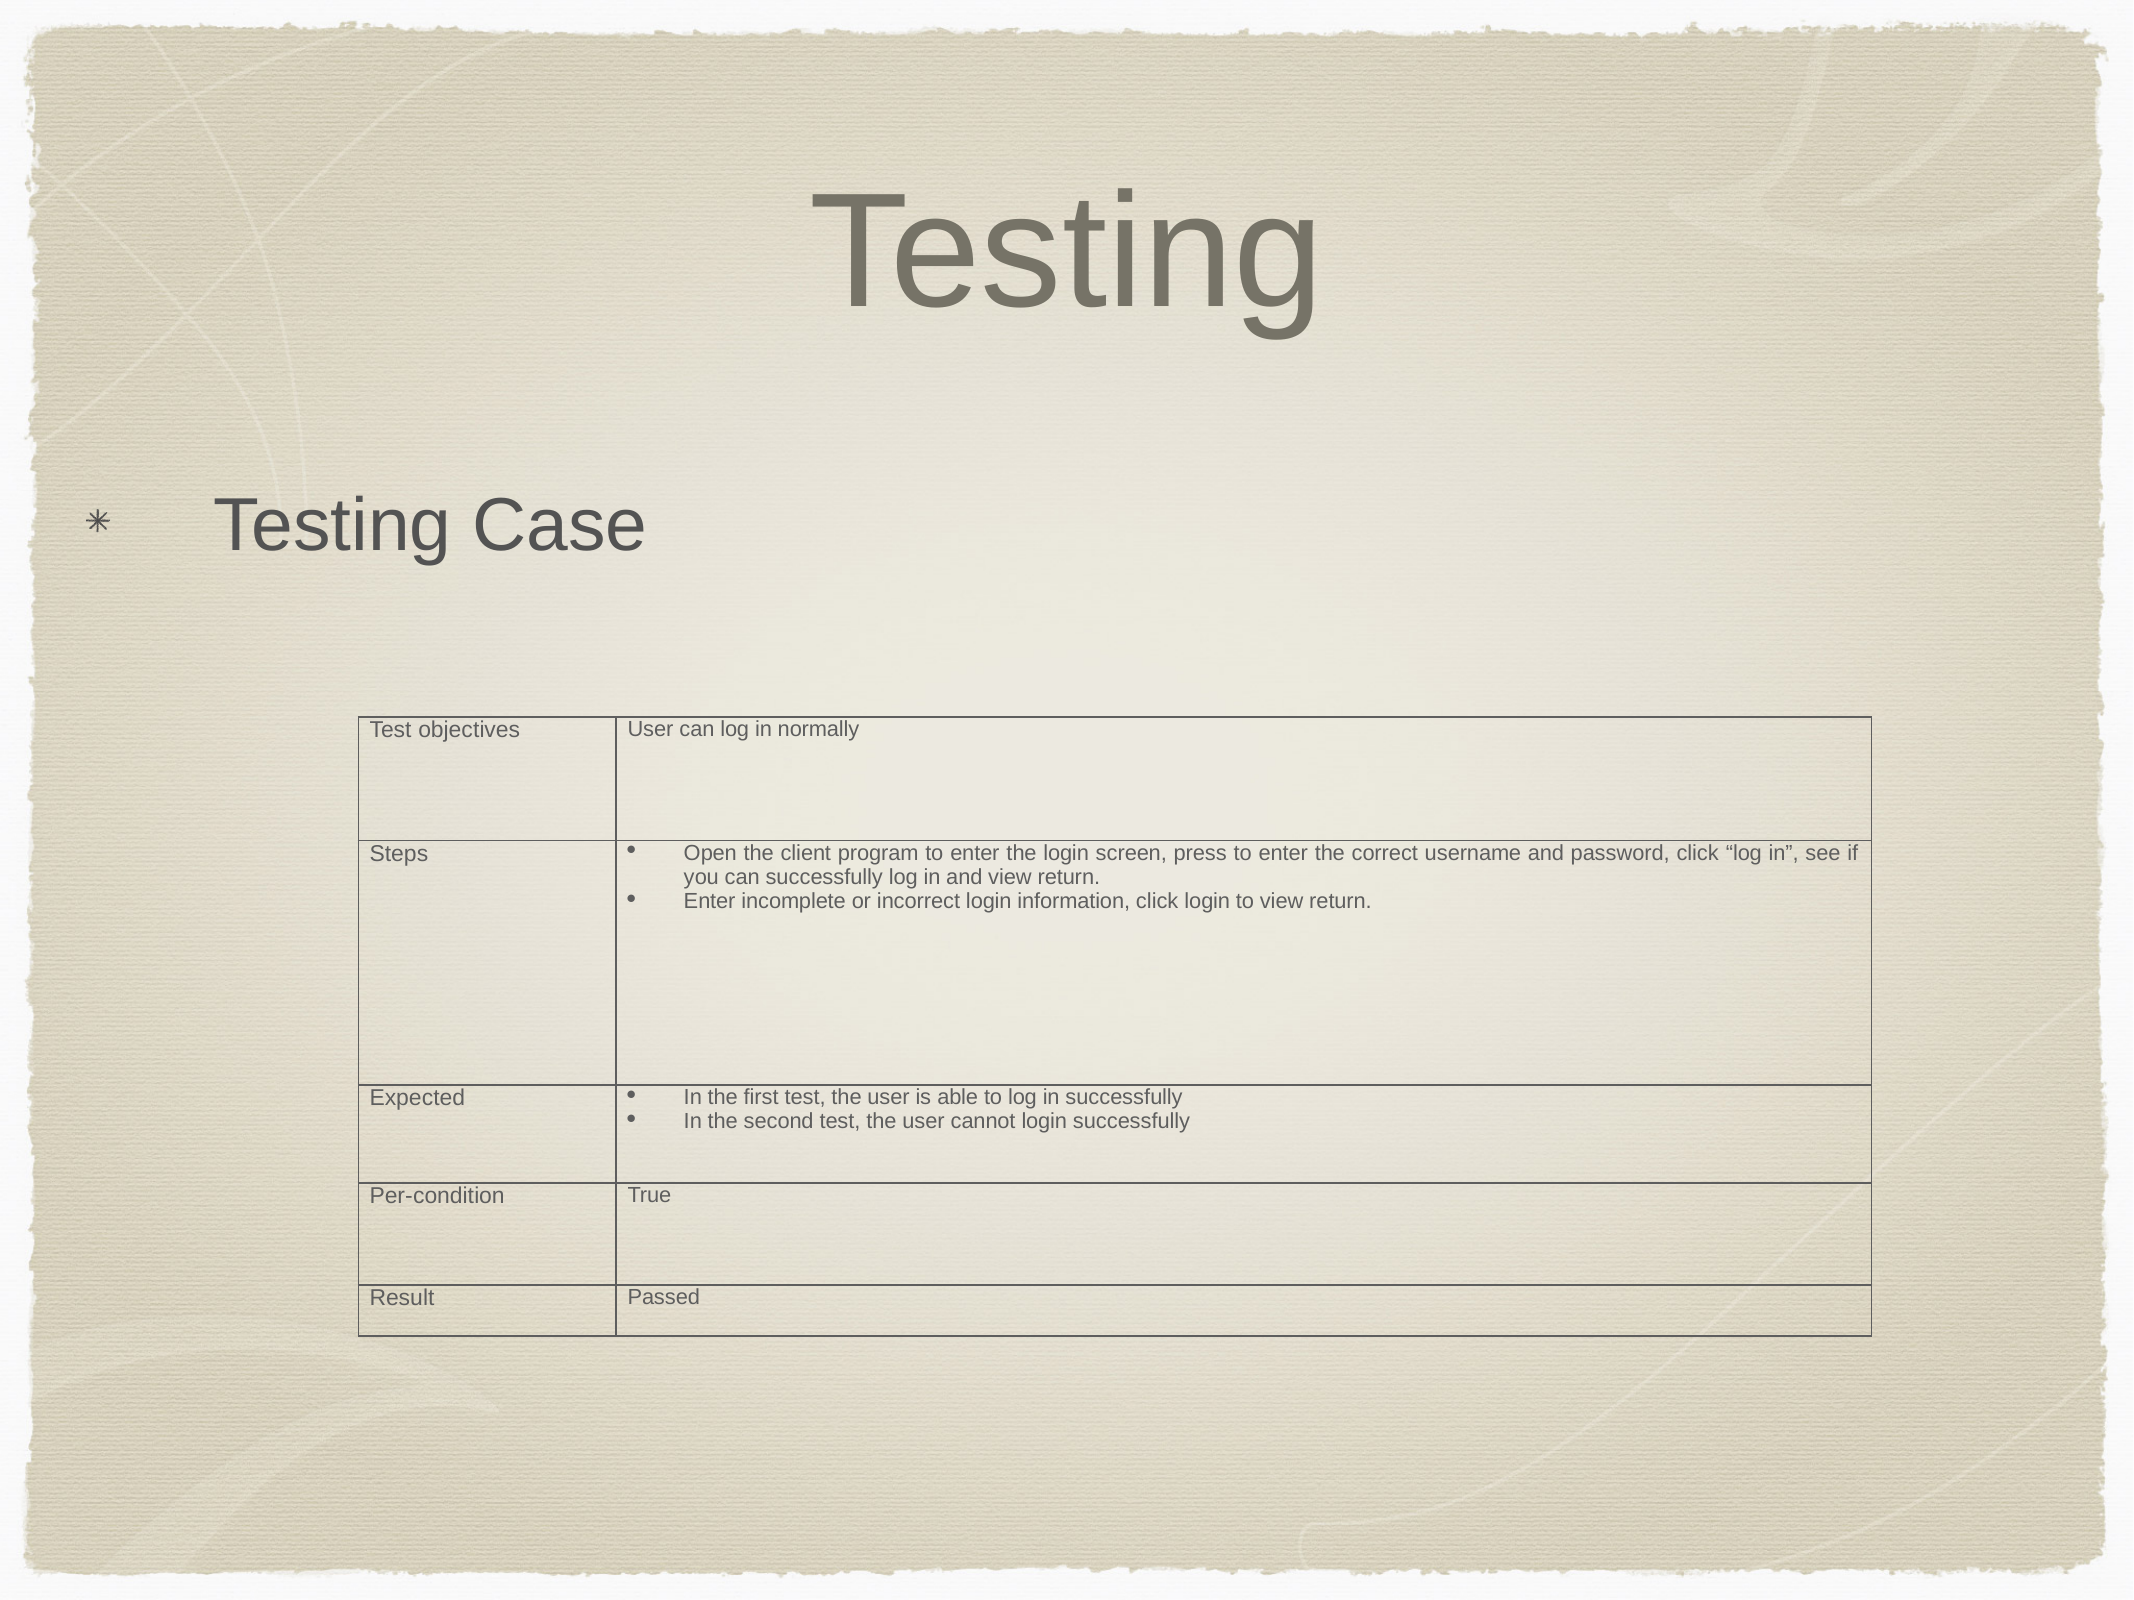

Testing Case
# Testing
| Test objectives | User can log in normally |
| --- | --- |
| Steps | Open the client program to enter the login screen, press to enter the correct username and password, click “log in”, see if you can successfully log in and view return. Enter incomplete or incorrect login information, click login to view return. |
| Expected | In the first test, the user is able to log in successfully In the second test, the user cannot login successfully |
| Per-condition | True |
| Result | Passed |